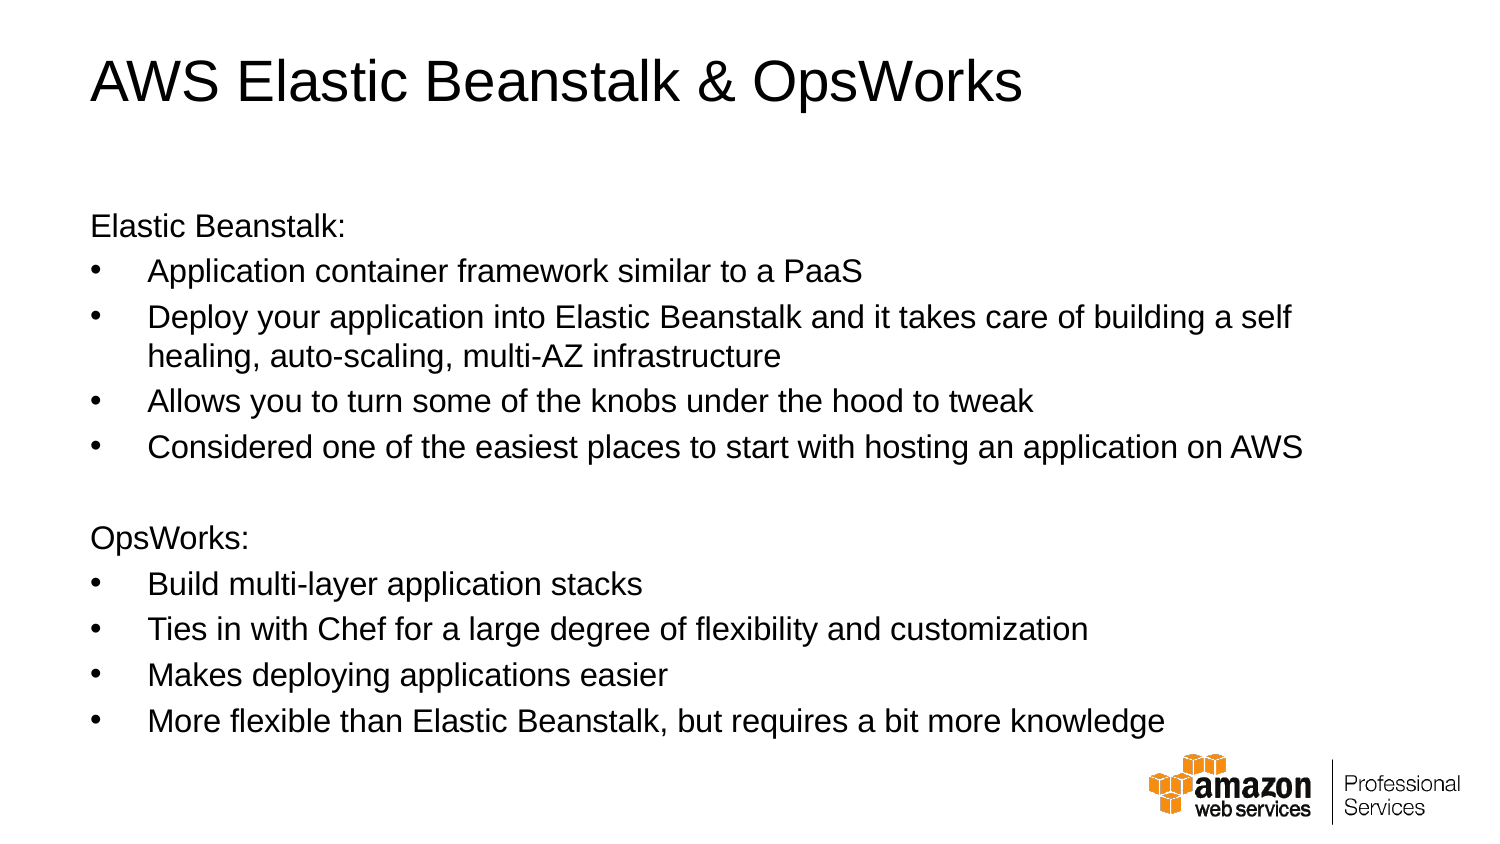

# AWS Elastic Beanstalk & OpsWorks
Elastic Beanstalk:
Application container framework similar to a PaaS
Deploy your application into Elastic Beanstalk and it takes care of building a self healing, auto-scaling, multi-AZ infrastructure
Allows you to turn some of the knobs under the hood to tweak
Considered one of the easiest places to start with hosting an application on AWS

OpsWorks:
Build multi-layer application stacks
Ties in with Chef for a large degree of flexibility and customization
Makes deploying applications easier
More flexible than Elastic Beanstalk, but requires a bit more knowledge